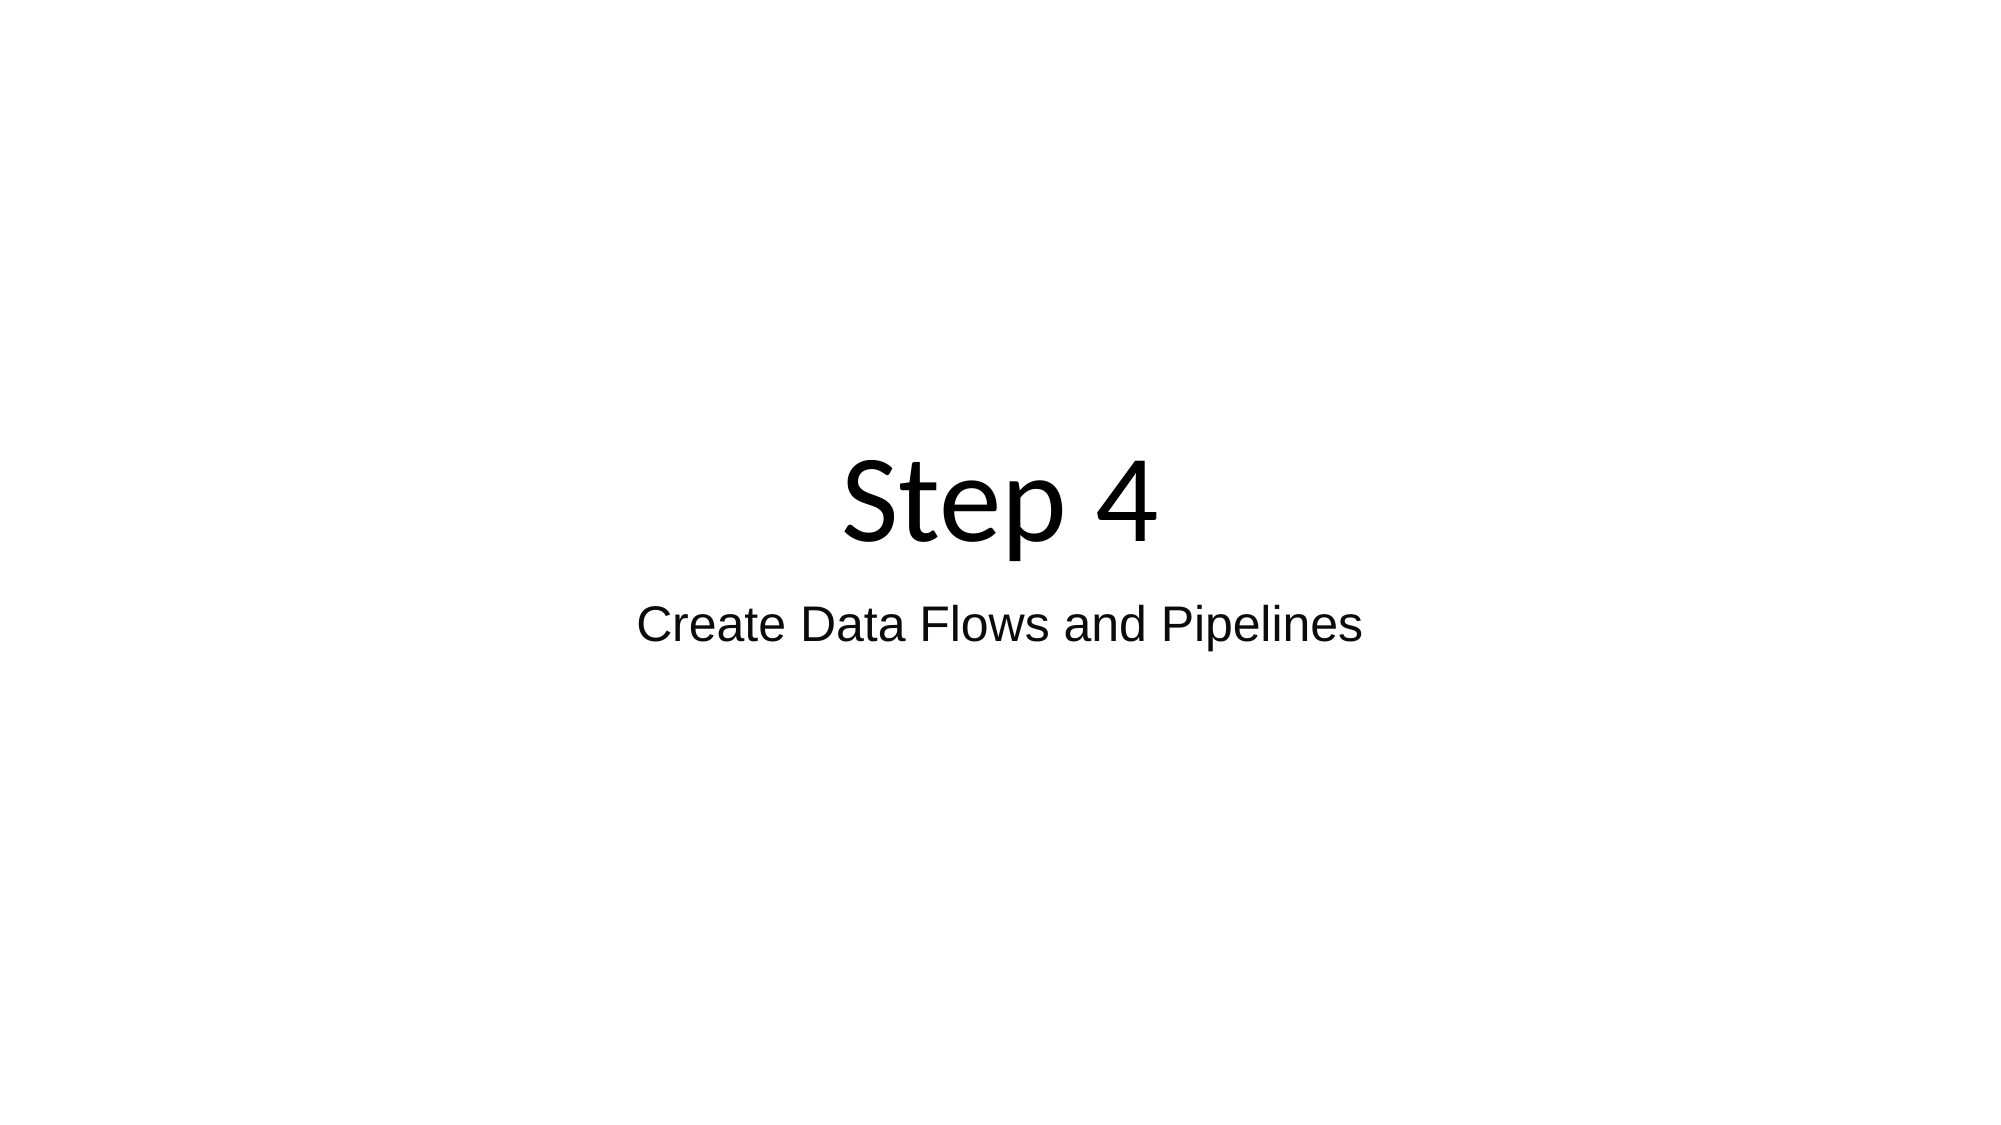

# Step 4
Create Data Flows and Pipelines